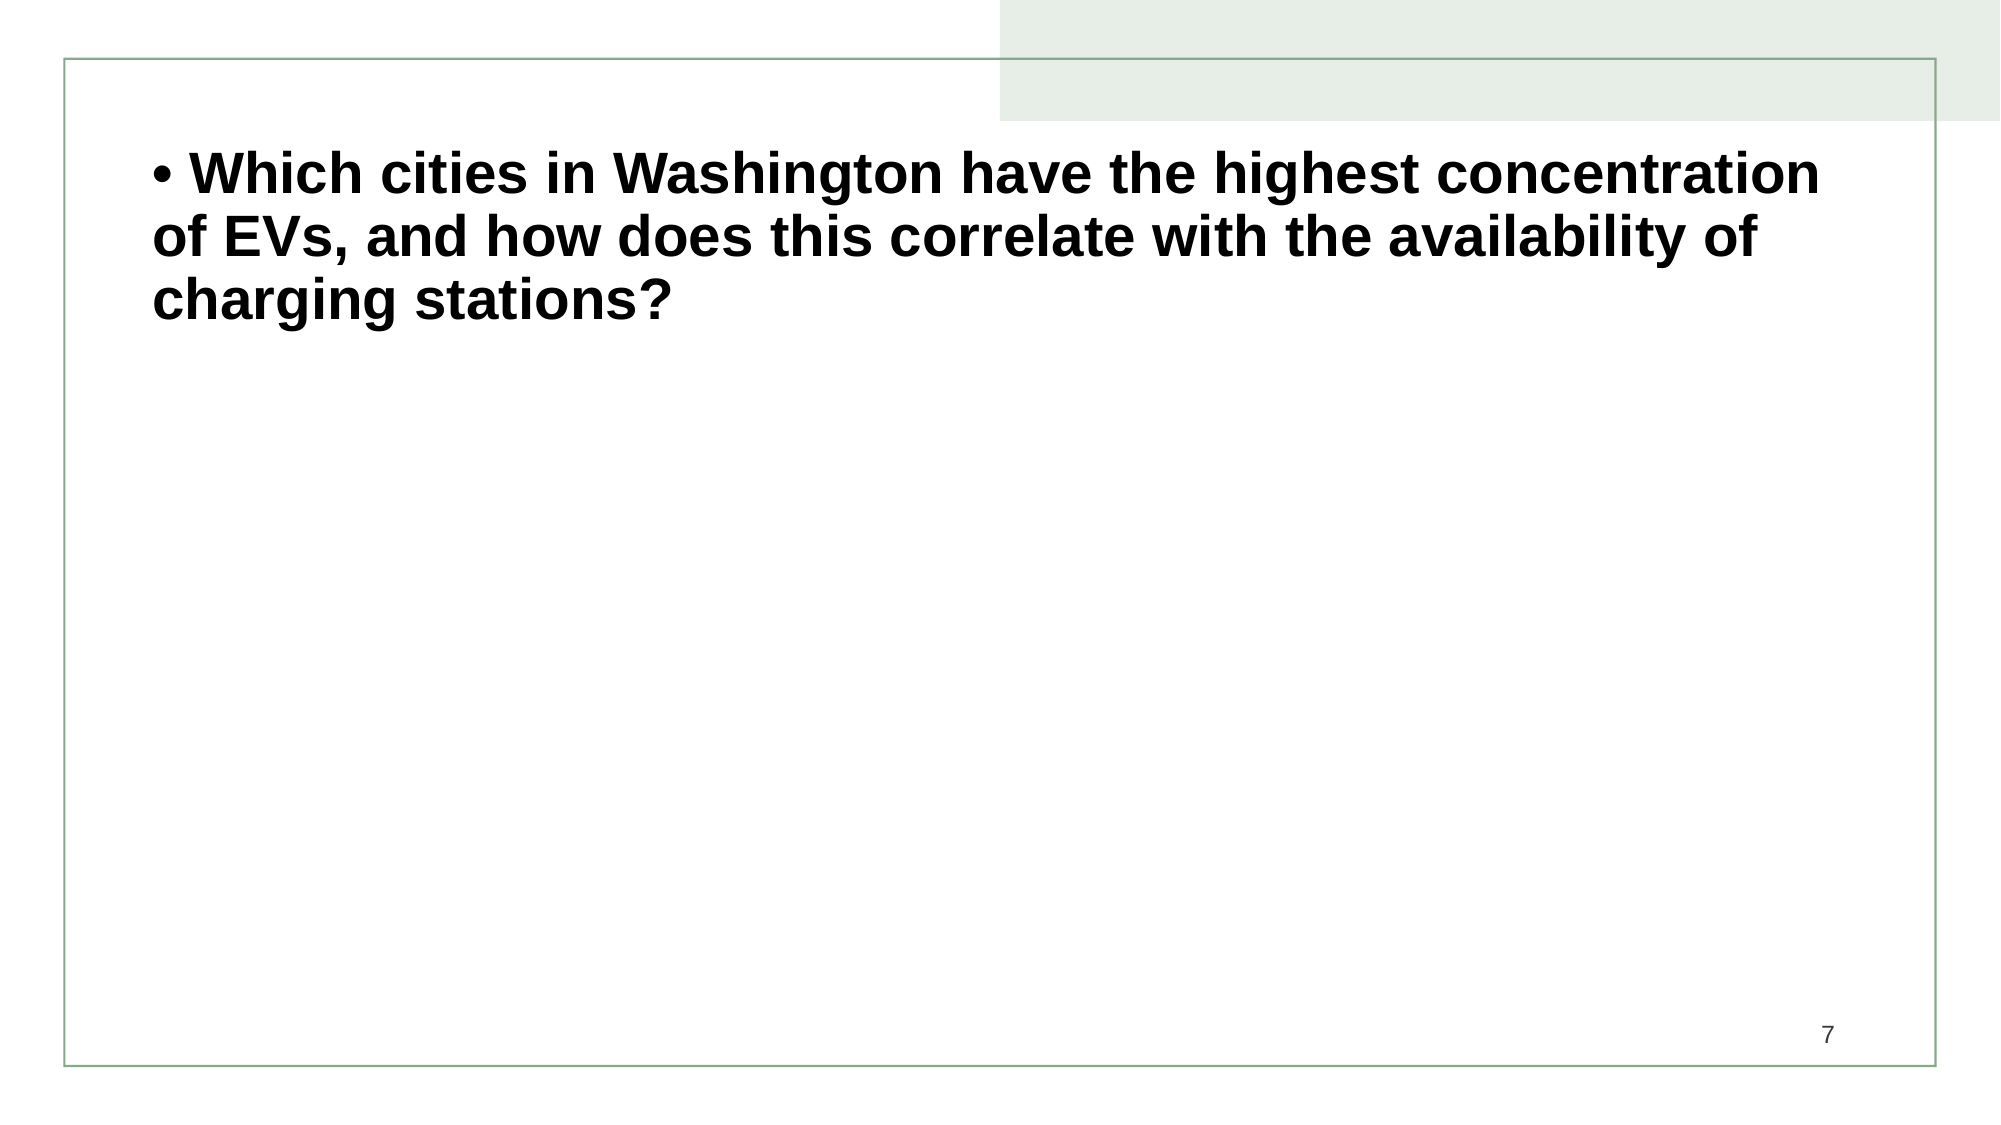

# • Which cities in Washington have the highest concentration of EVs, and how does this correlate with the availability of charging stations?
7